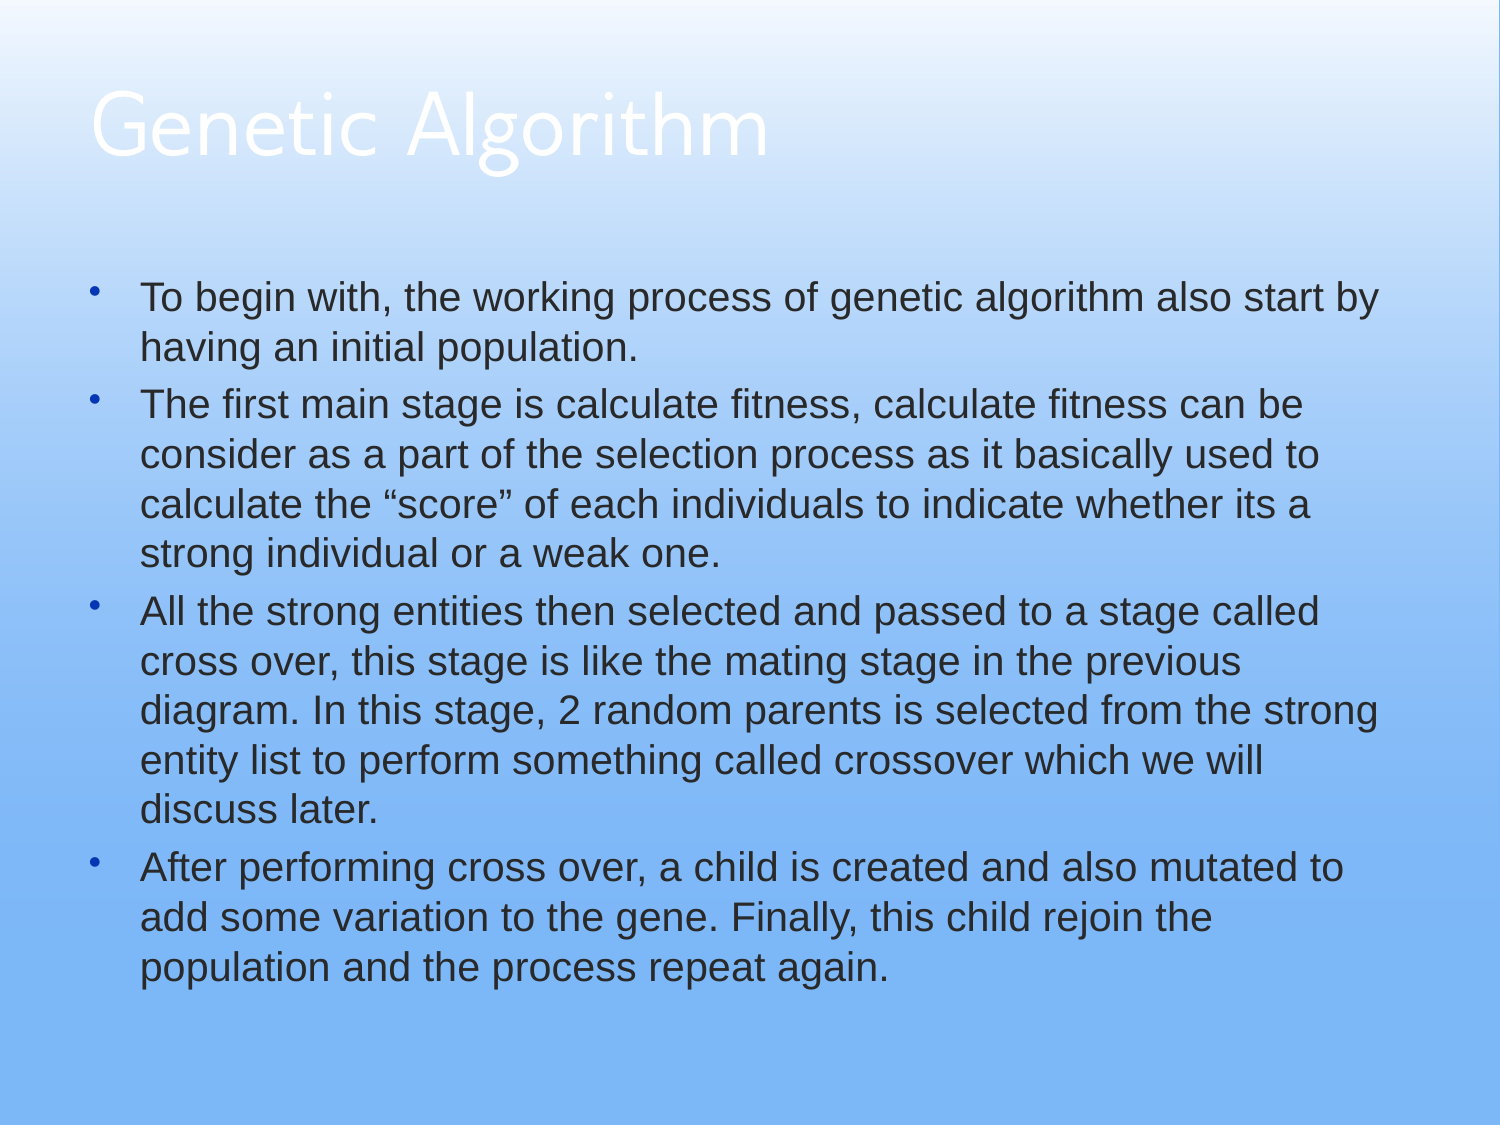

# Genetic Algorithm
To begin with, the working process of genetic algorithm also start by having an initial population.
The first main stage is calculate fitness, calculate fitness can be consider as a part of the selection process as it basically used to calculate the “score” of each individuals to indicate whether its a strong individual or a weak one.
All the strong entities then selected and passed to a stage called cross over, this stage is like the mating stage in the previous diagram. In this stage, 2 random parents is selected from the strong entity list to perform something called crossover which we will discuss later.
After performing cross over, a child is created and also mutated to add some variation to the gene. Finally, this child rejoin the population and the process repeat again.